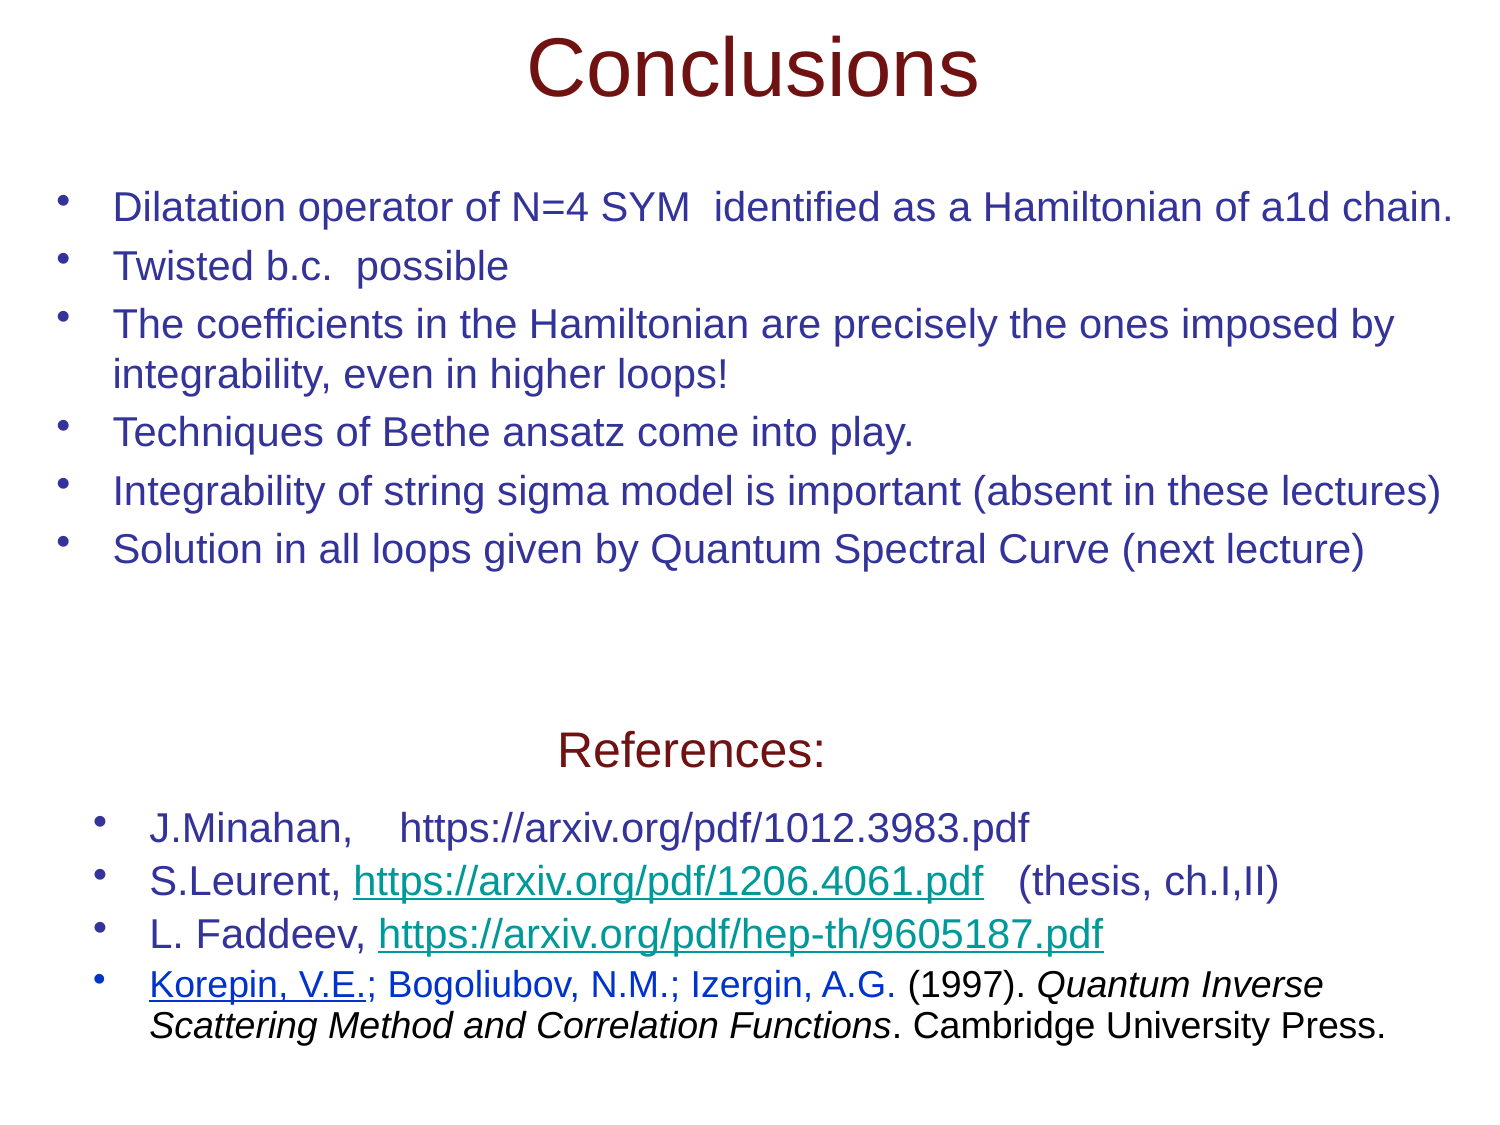

# Conclusions
Dilatation operator of N=4 SYM  identified as a Hamiltonian of a1d chain.
Twisted b.c.  possible
The coefficients in the Hamiltonian are precisely the ones imposed by integrability, even in higher loops!
Techniques of Bethe ansatz come into play.
Integrability of string sigma model is important (absent in these lectures)
Solution in all loops given by Quantum Spectral Curve (next lecture)

References:
J.Minahan,    https://arxiv.org/pdf/1012.3983.pdf
S.Leurent, https://arxiv.org/pdf/1206.4061.pdf   (thesis, ch.I,II)
L. Faddeev, https://arxiv.org/pdf/hep-th/9605187.pdf
Korepin, V.E.; Bogoliubov, N.M.; Izergin, A.G. (1997). Quantum Inverse Scattering Method and Correlation Functions. Cambridge University Press.